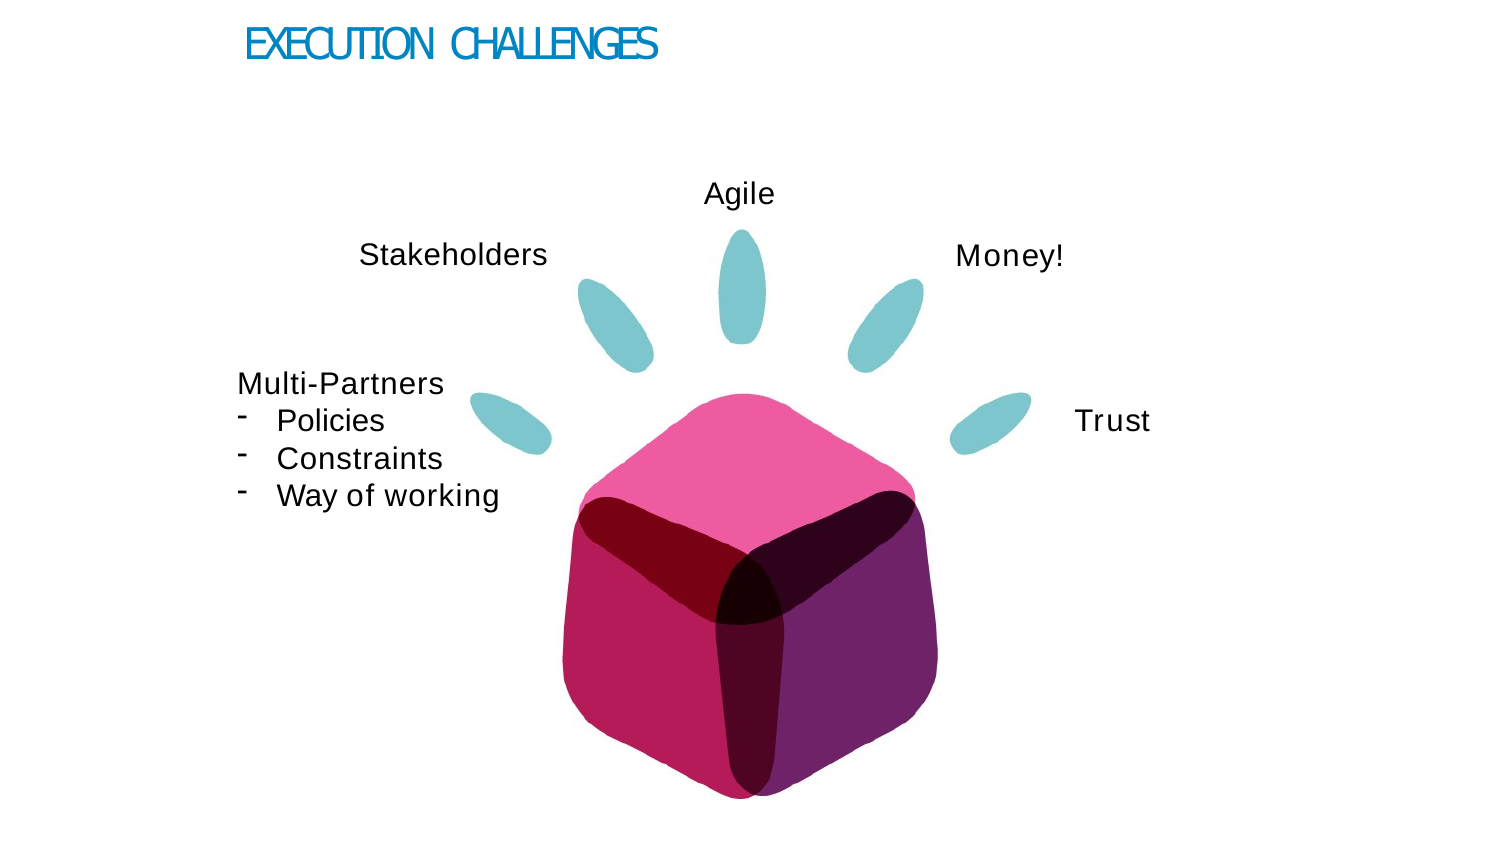

# EXECUTION CHALLENGES
Agile

Stakeholders

Multi-Partners
Policies
Constraints
Way of working
Money!
Trust